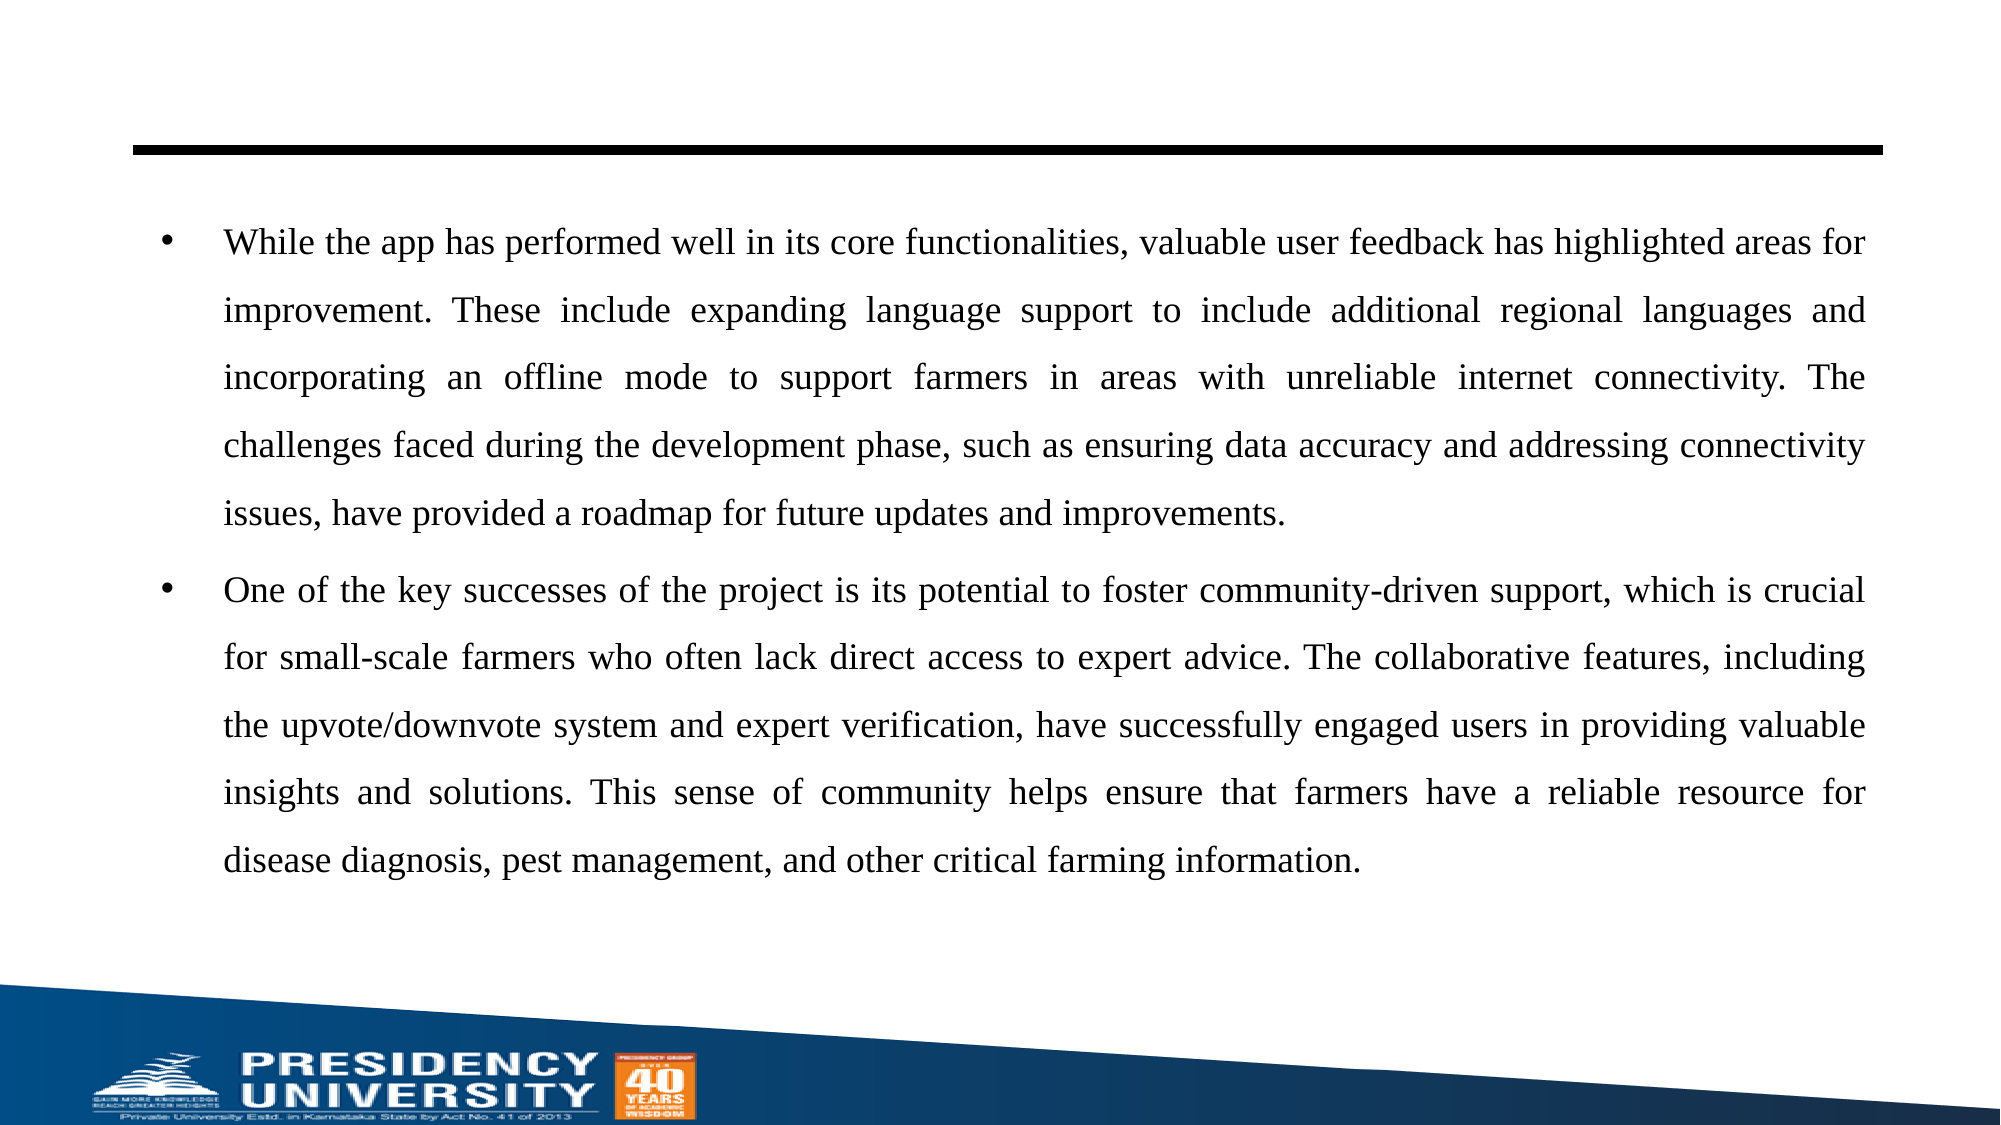

While the app has performed well in its core functionalities, valuable user feedback has highlighted areas for improvement. These include expanding language support to include additional regional languages and incorporating an offline mode to support farmers in areas with unreliable internet connectivity. The challenges faced during the development phase, such as ensuring data accuracy and addressing connectivity issues, have provided a roadmap for future updates and improvements.
One of the key successes of the project is its potential to foster community-driven support, which is crucial for small-scale farmers who often lack direct access to expert advice. The collaborative features, including the upvote/downvote system and expert verification, have successfully engaged users in providing valuable insights and solutions. This sense of community helps ensure that farmers have a reliable resource for disease diagnosis, pest management, and other critical farming information.